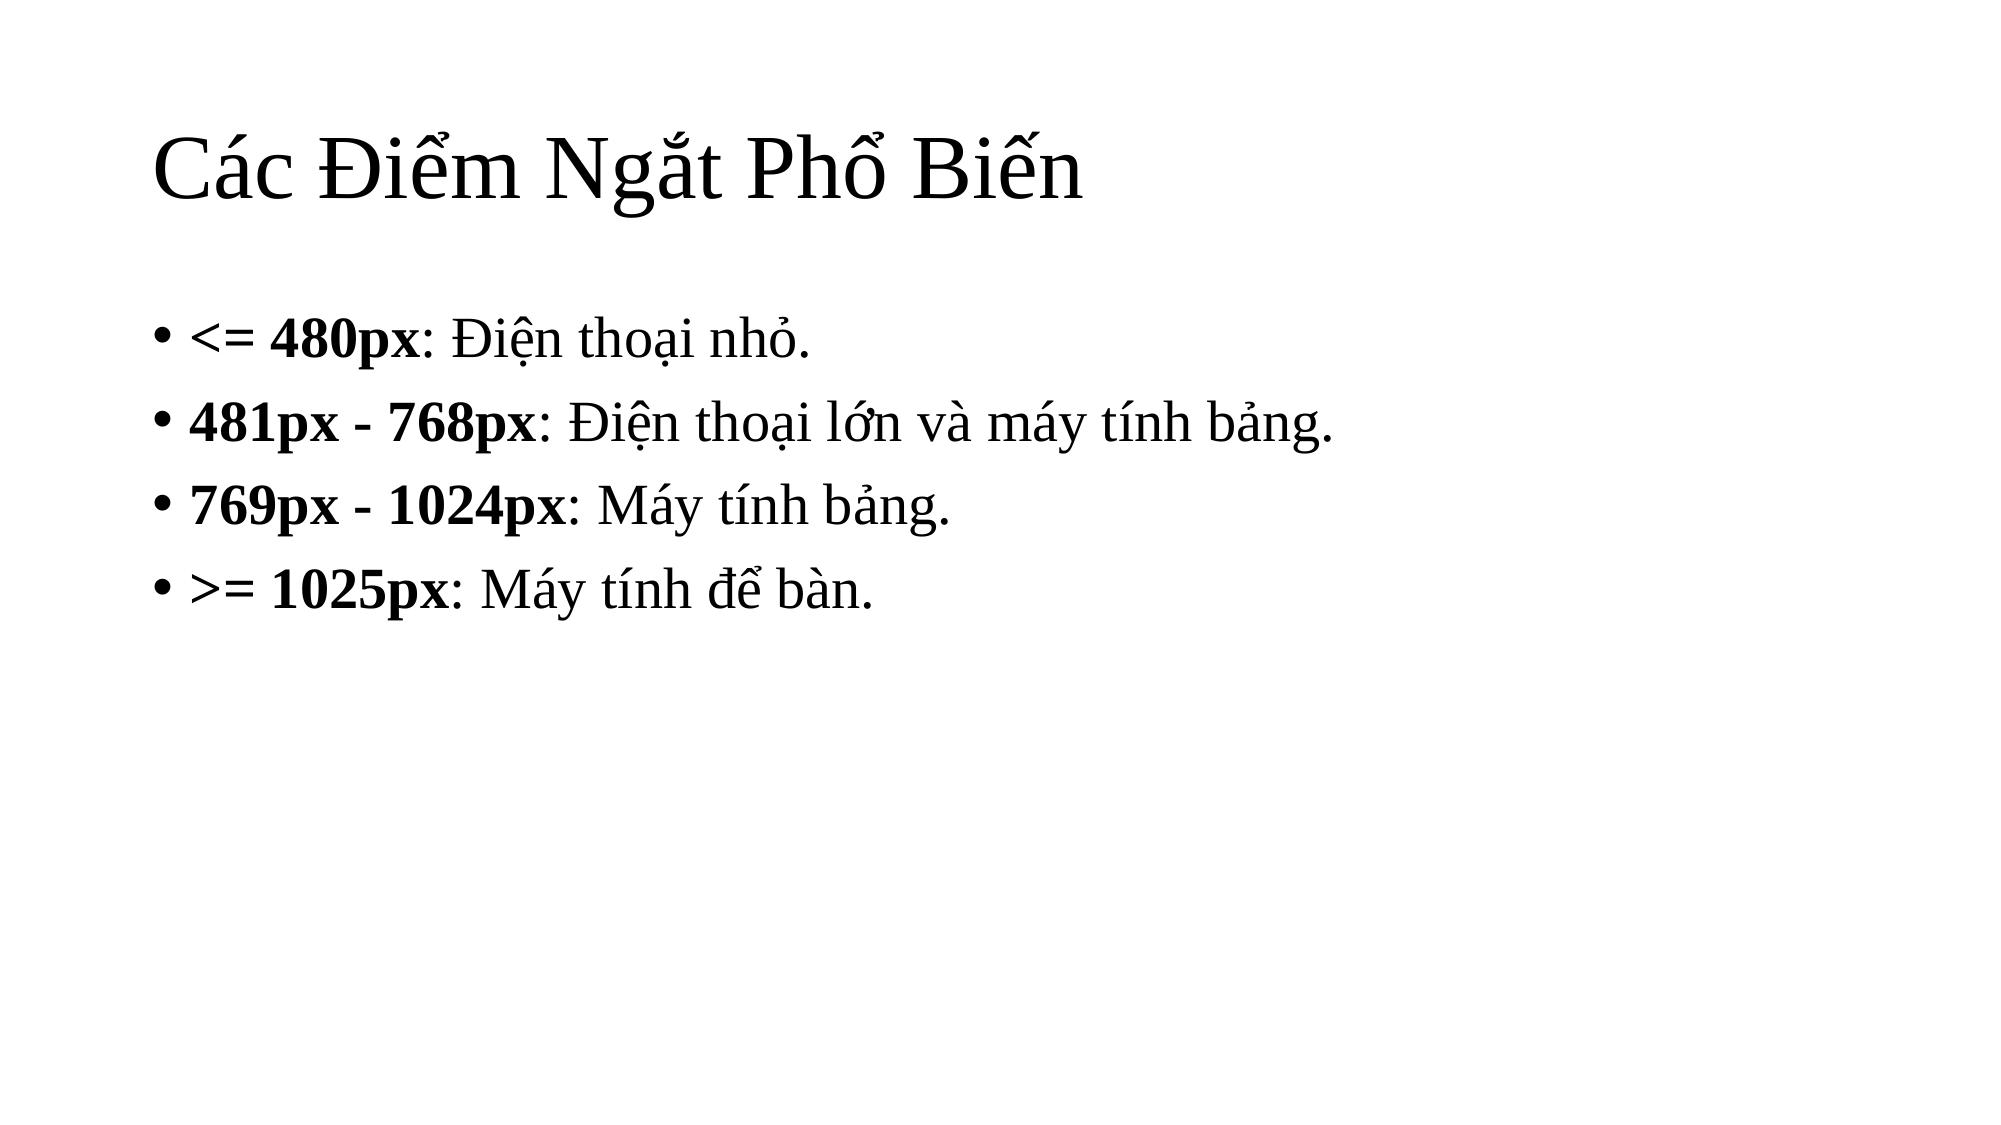

# Các Điểm Ngắt Phổ Biến
<= 480px: Điện thoại nhỏ.
481px - 768px: Điện thoại lớn và máy tính bảng.
769px - 1024px: Máy tính bảng.
>= 1025px: Máy tính để bàn.